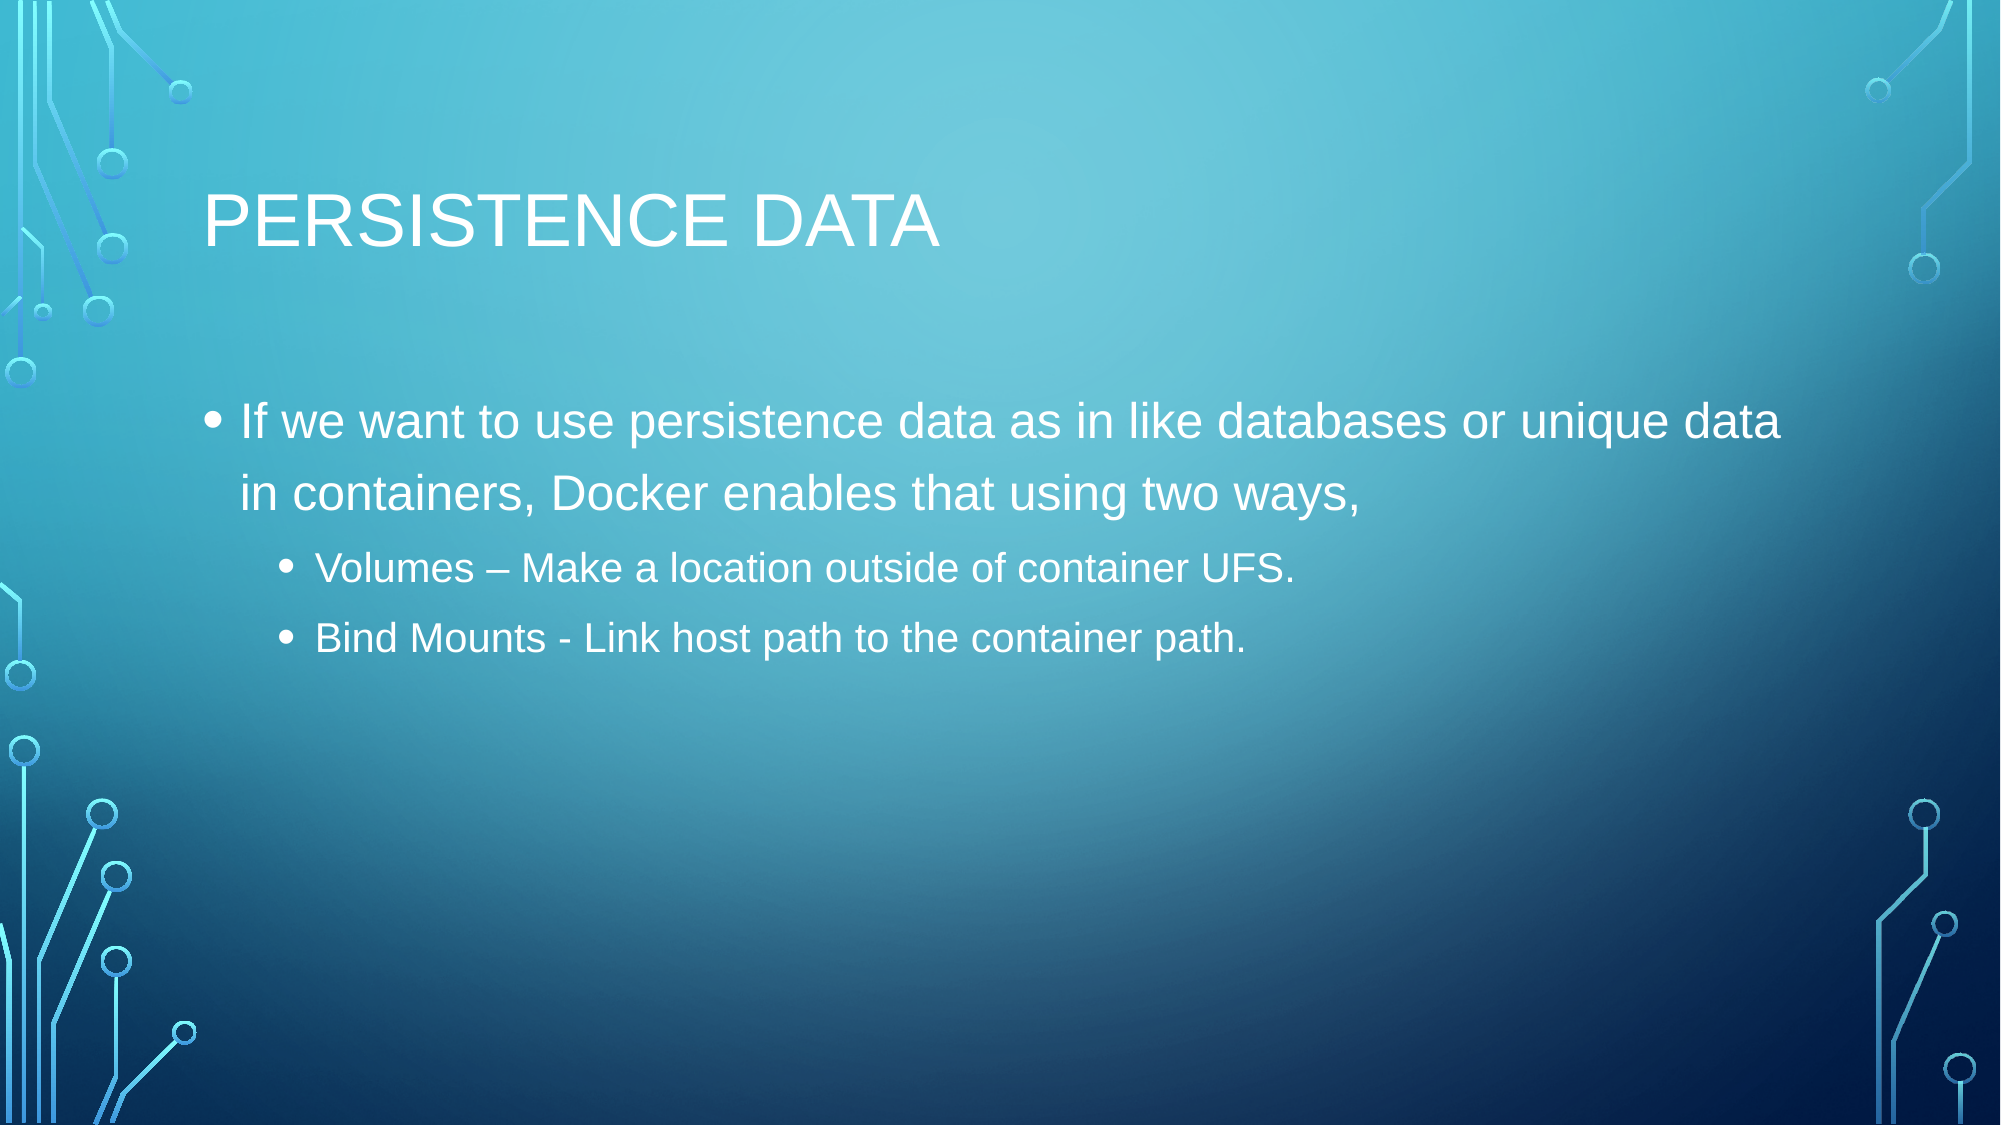

# persistence data
If we want to use persistence data as in like databases or unique data in containers, Docker enables that using two ways,
Volumes – Make a location outside of container UFS.
Bind Mounts - Link host path to the container path.